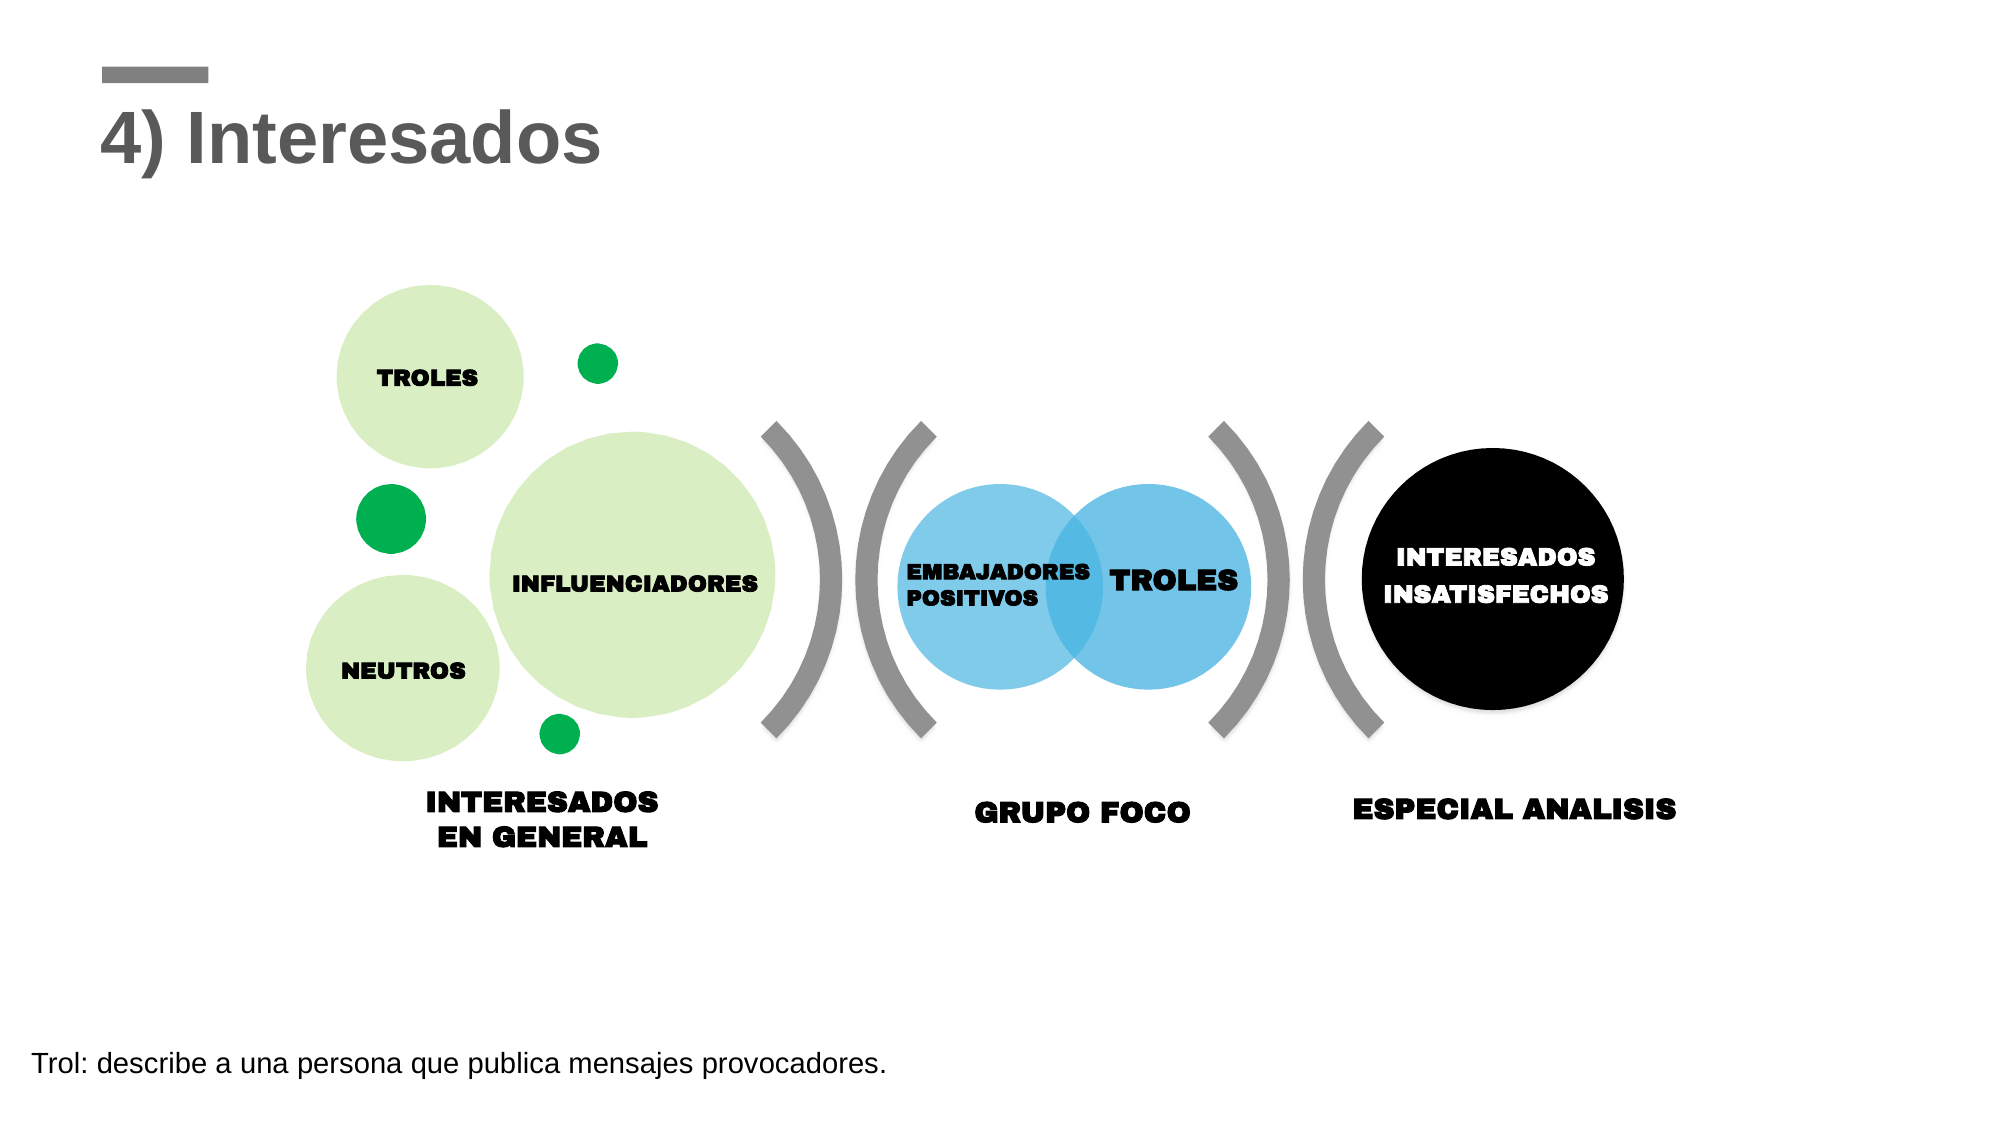

4) Interesados

TROLES

INTERESADOS
INSATISFECHOS

EMBAJADORES
POSITIVOS
TROLES
INFLUENCIADORES

NEUTROS

INTERESADOS
EN GENERAL
GRUPO FOCO
ESPECIAL ANALISIS
Trol: describe a una persona que publica mensajes provocadores.